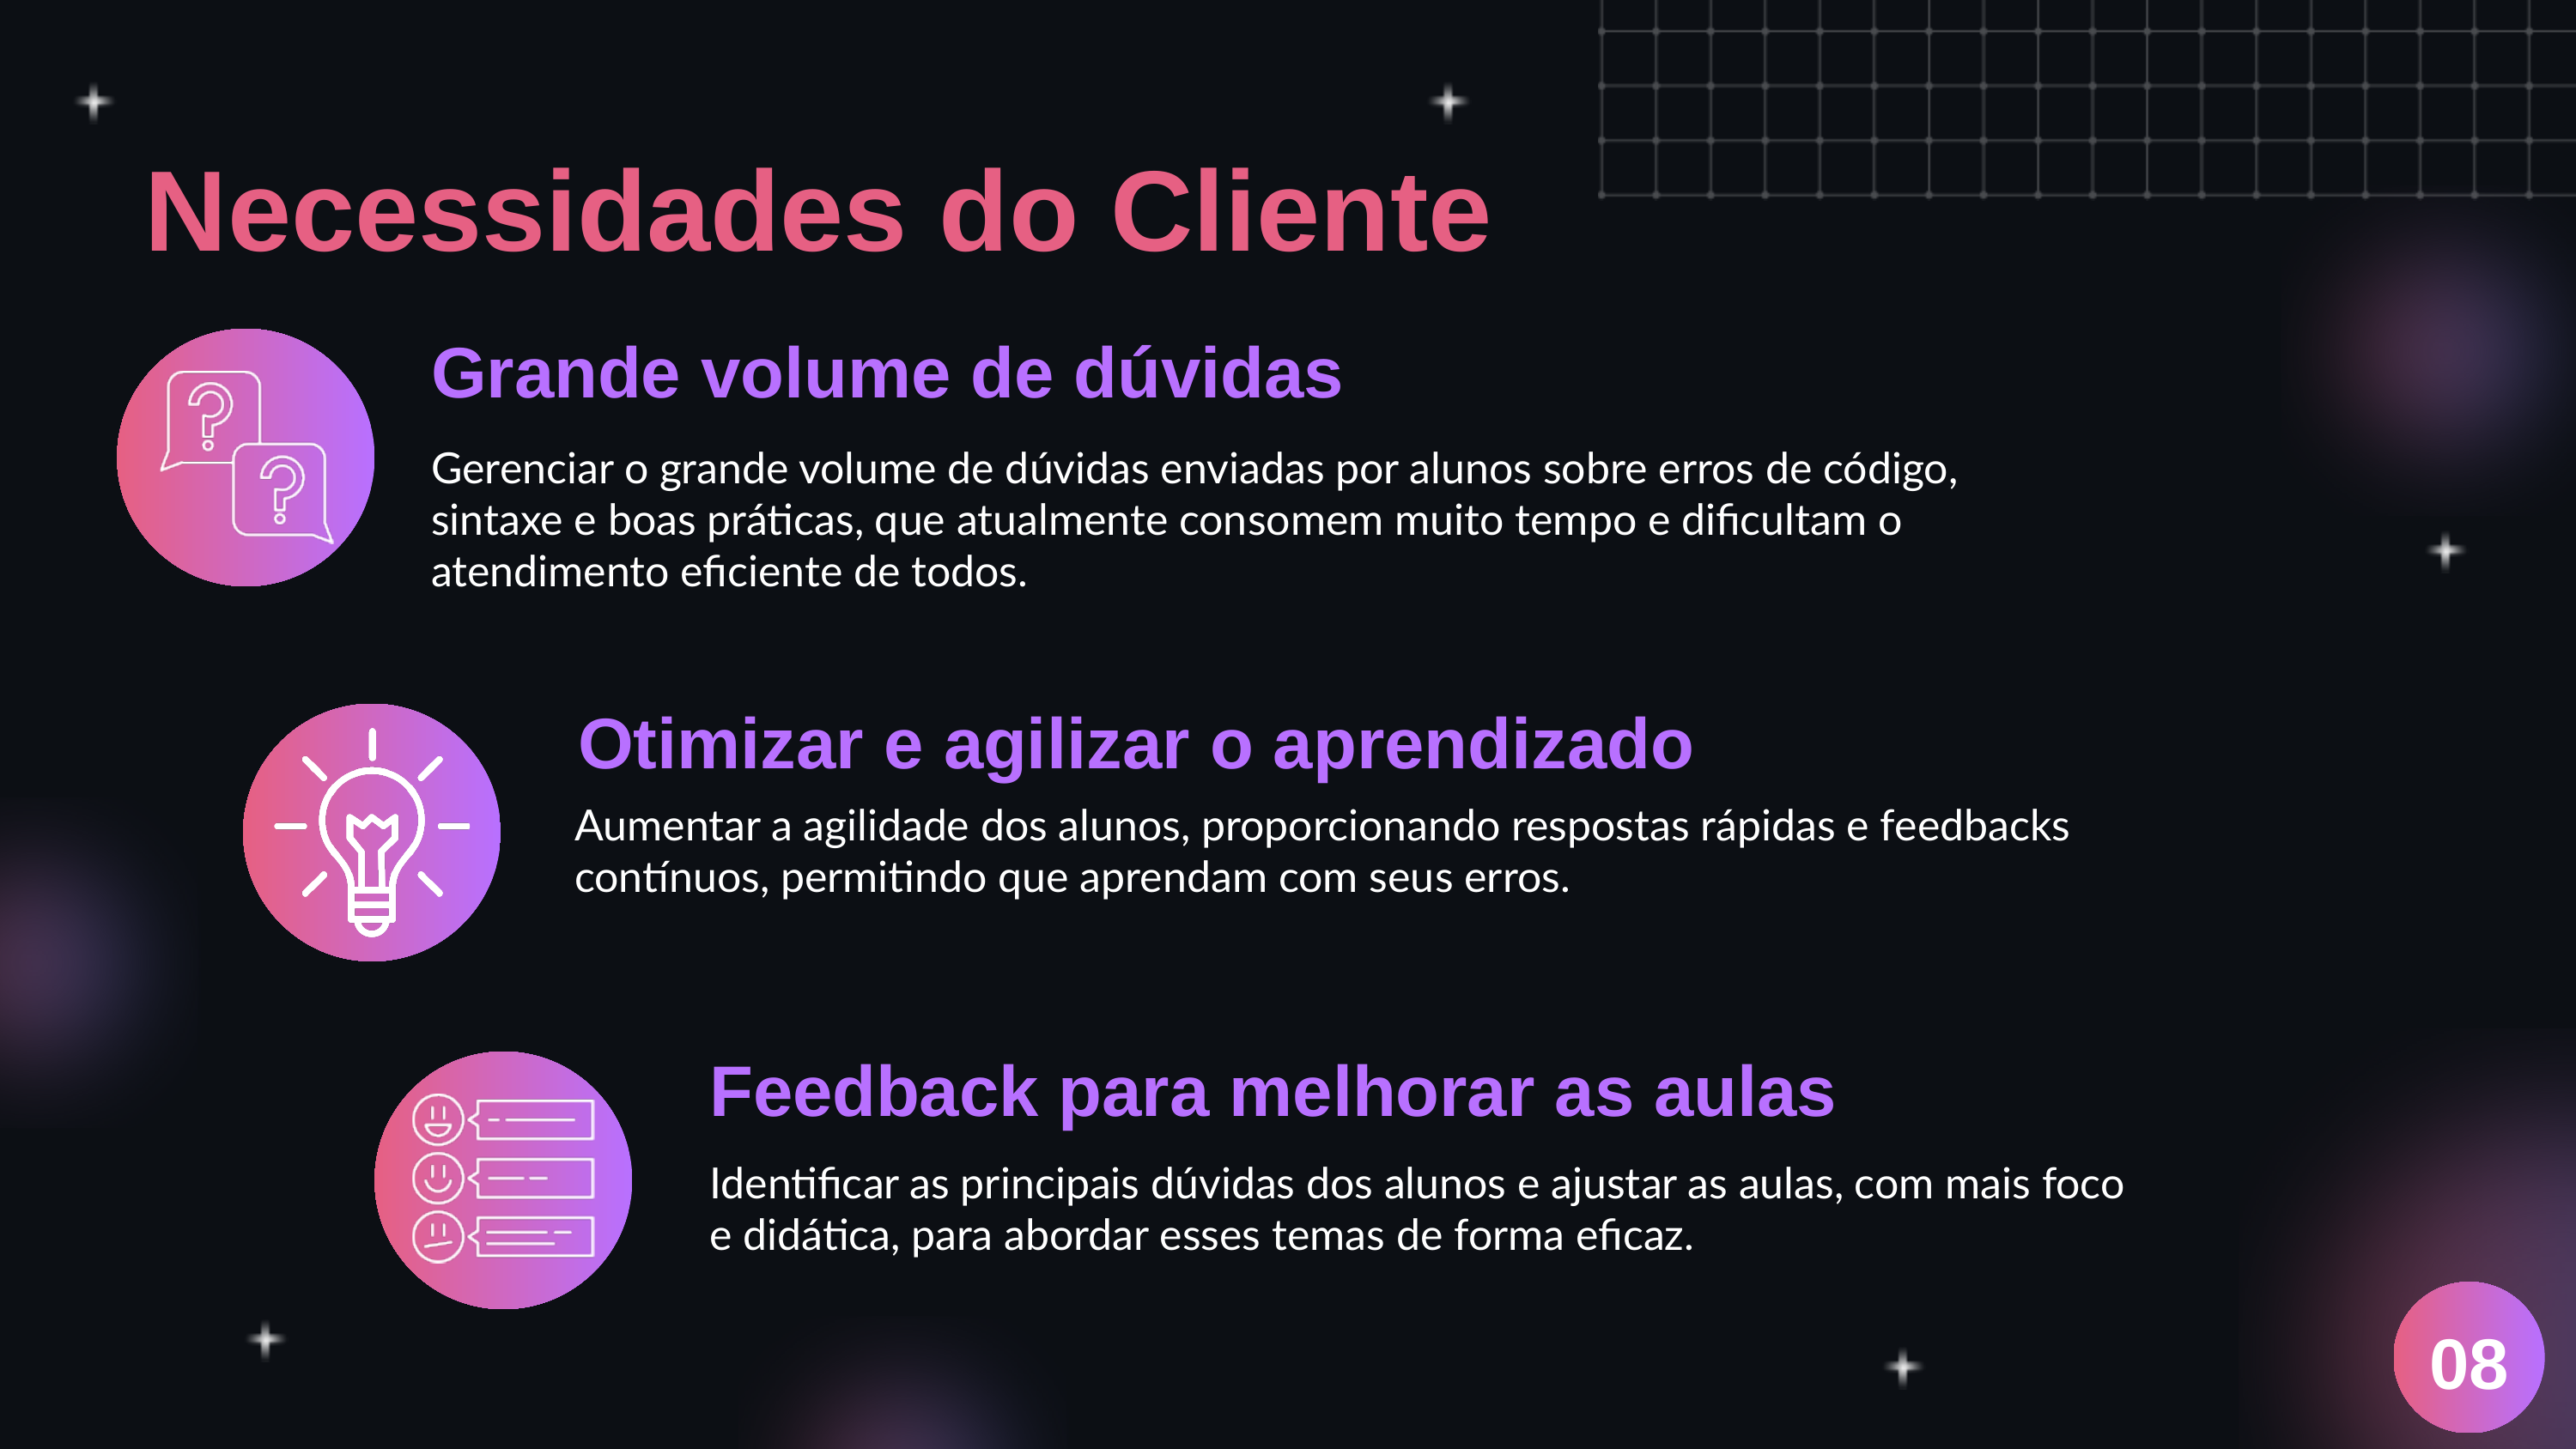

Necessidades do Cliente

Grande volume de dúvidas

Gerenciar o grande volume de dúvidas enviadas por alunos sobre erros de código, sintaxe e boas práticas, que atualmente consomem muito tempo e dificultam o atendimento eficiente de todos.

Otimizar e agilizar o aprendizado

Aumentar a agilidade dos alunos, proporcionando respostas rápidas e feedbacks contínuos, permitindo que aprendam com seus erros.

Feedback para melhorar as aulas

Identificar as principais dúvidas dos alunos e ajustar as aulas, com mais foco e didática, para abordar esses temas de forma eficaz.

08